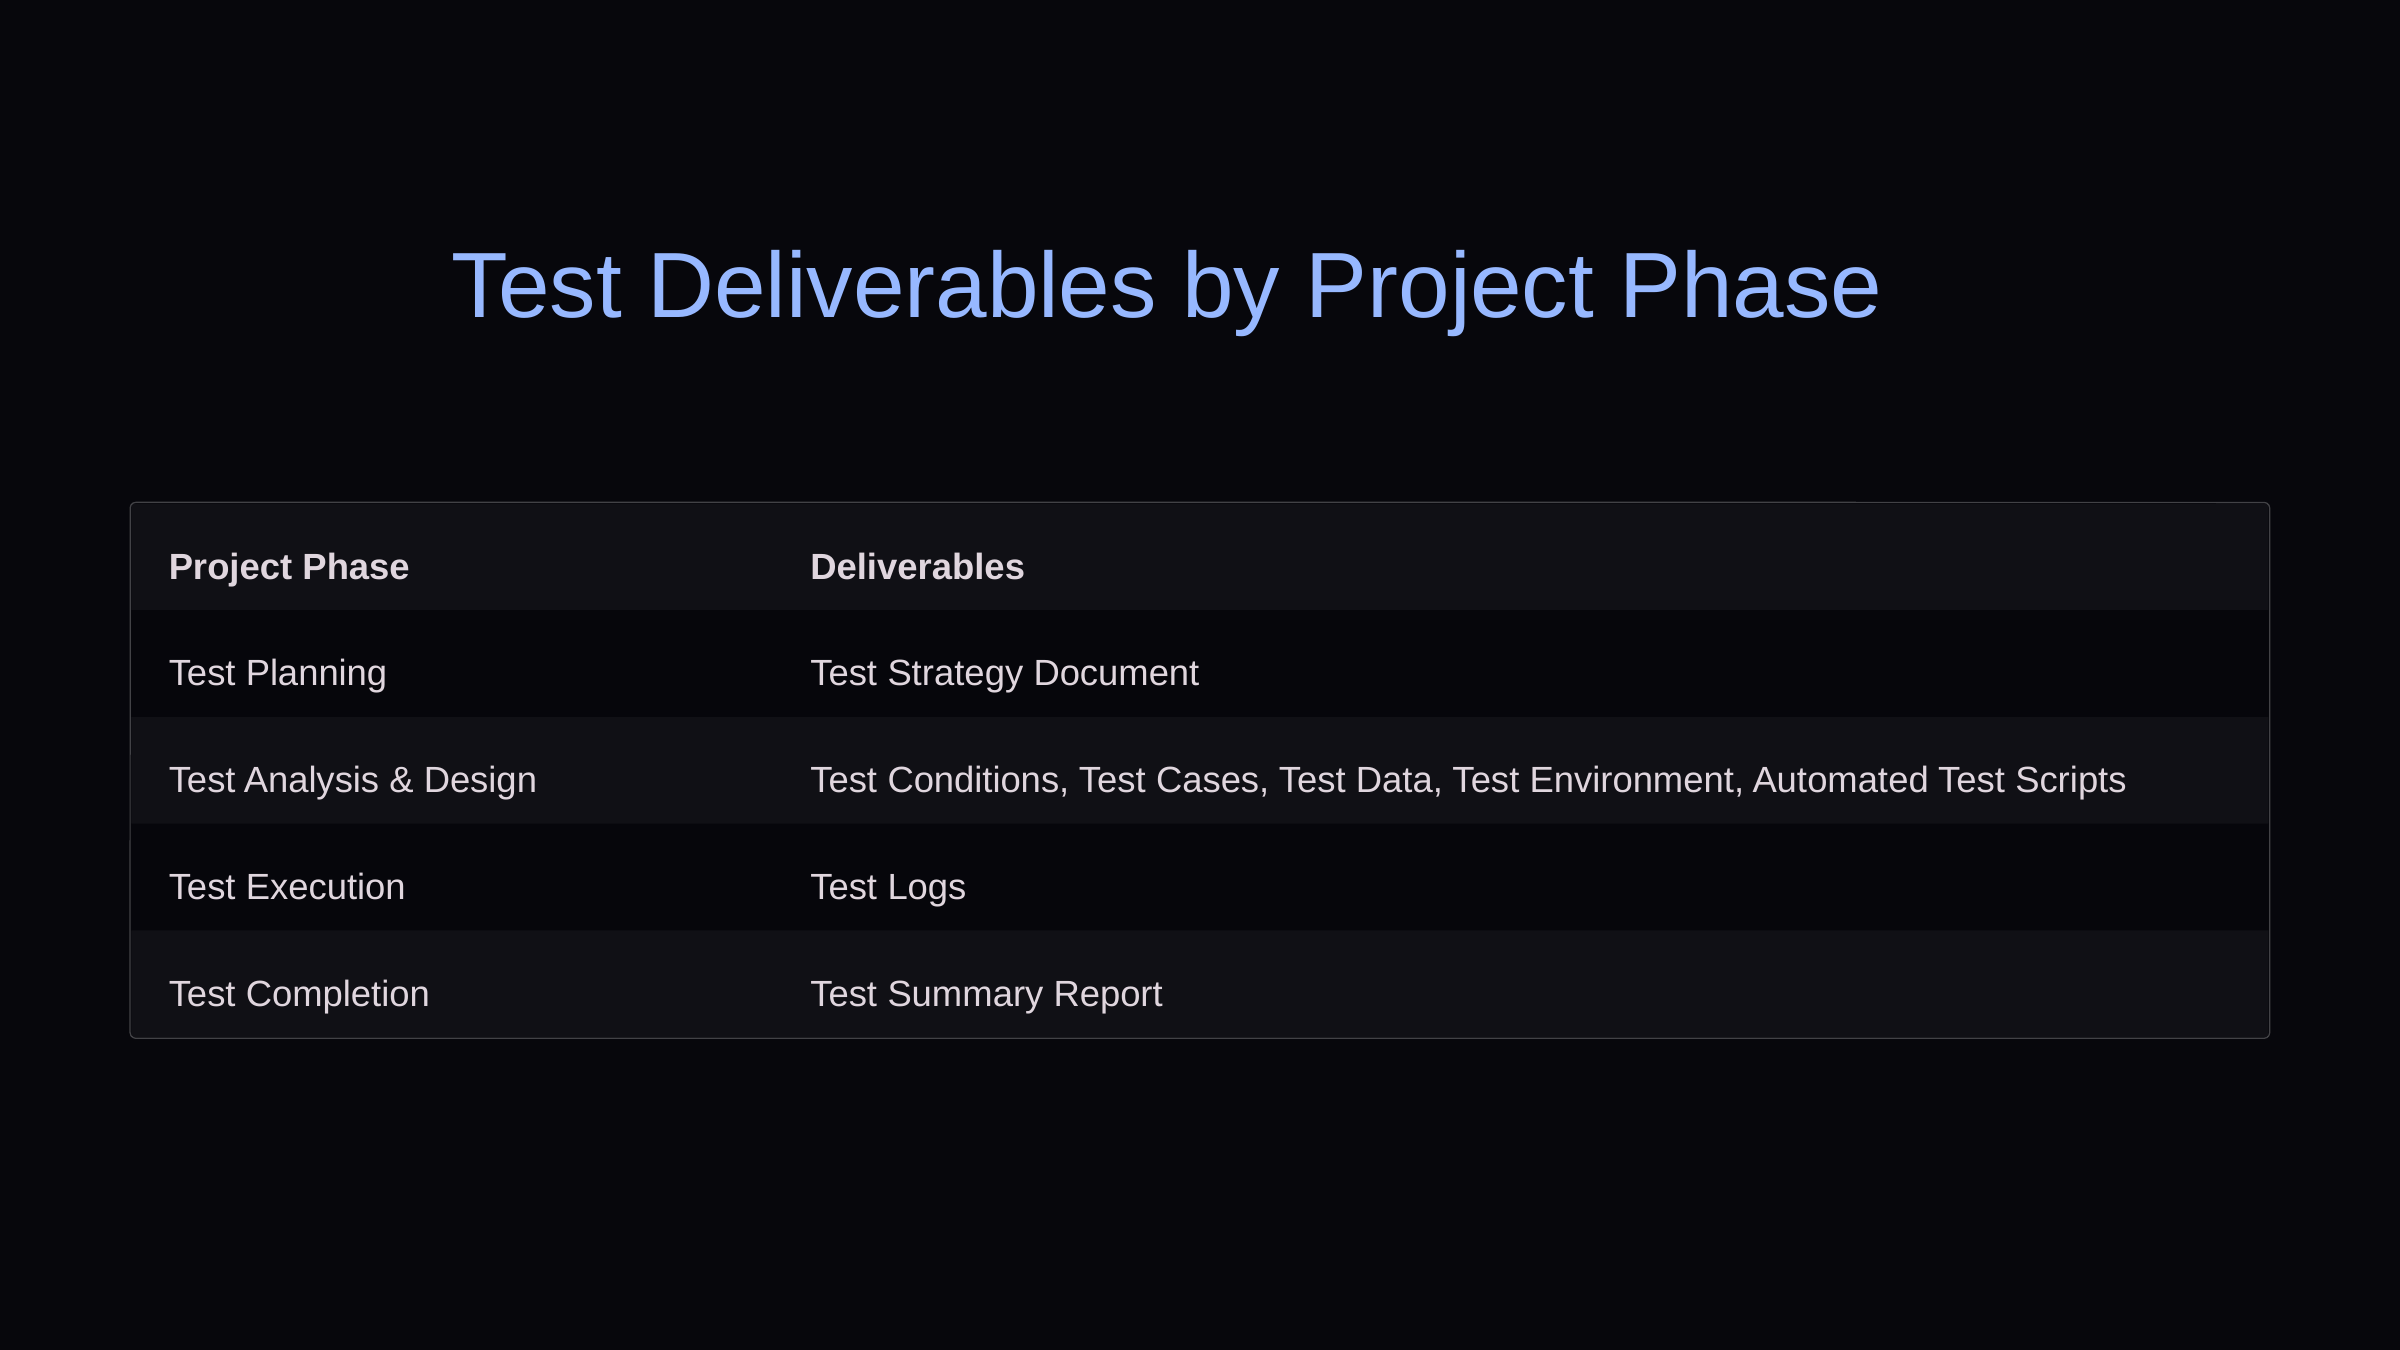

Test Deliverables by Project Phase

Project Phase
Deliverables

Test Planning
Test Strategy Document

Test Analysis & Design
Test Conditions, Test Cases, Test Data, Test Environment, Automated Test Scripts

Test Execution
Test Logs

Test Completion
Test Summary Report